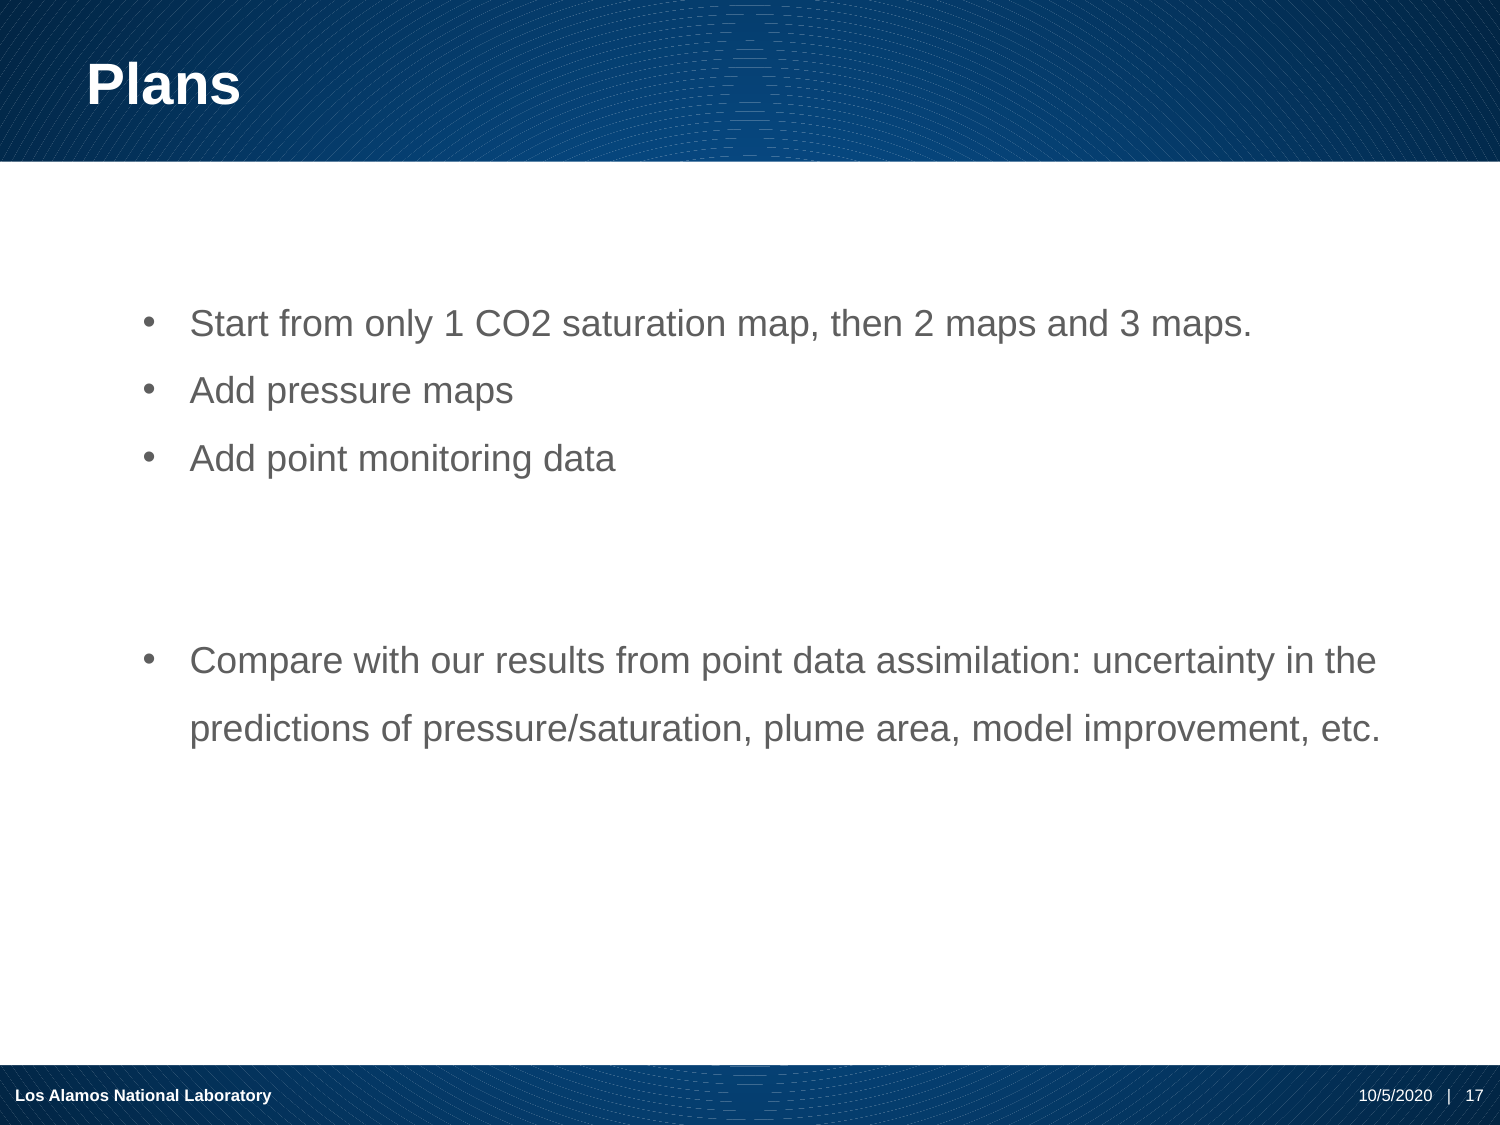

# Plans
Start from only 1 CO2 saturation map, then 2 maps and 3 maps.
Add pressure maps
Add point monitoring data

Compare with our results from point data assimilation: uncertainty in the predictions of pressure/saturation, plume area, model improvement, etc.

Los Alamos National Laboratory
10/5/2020   |   17